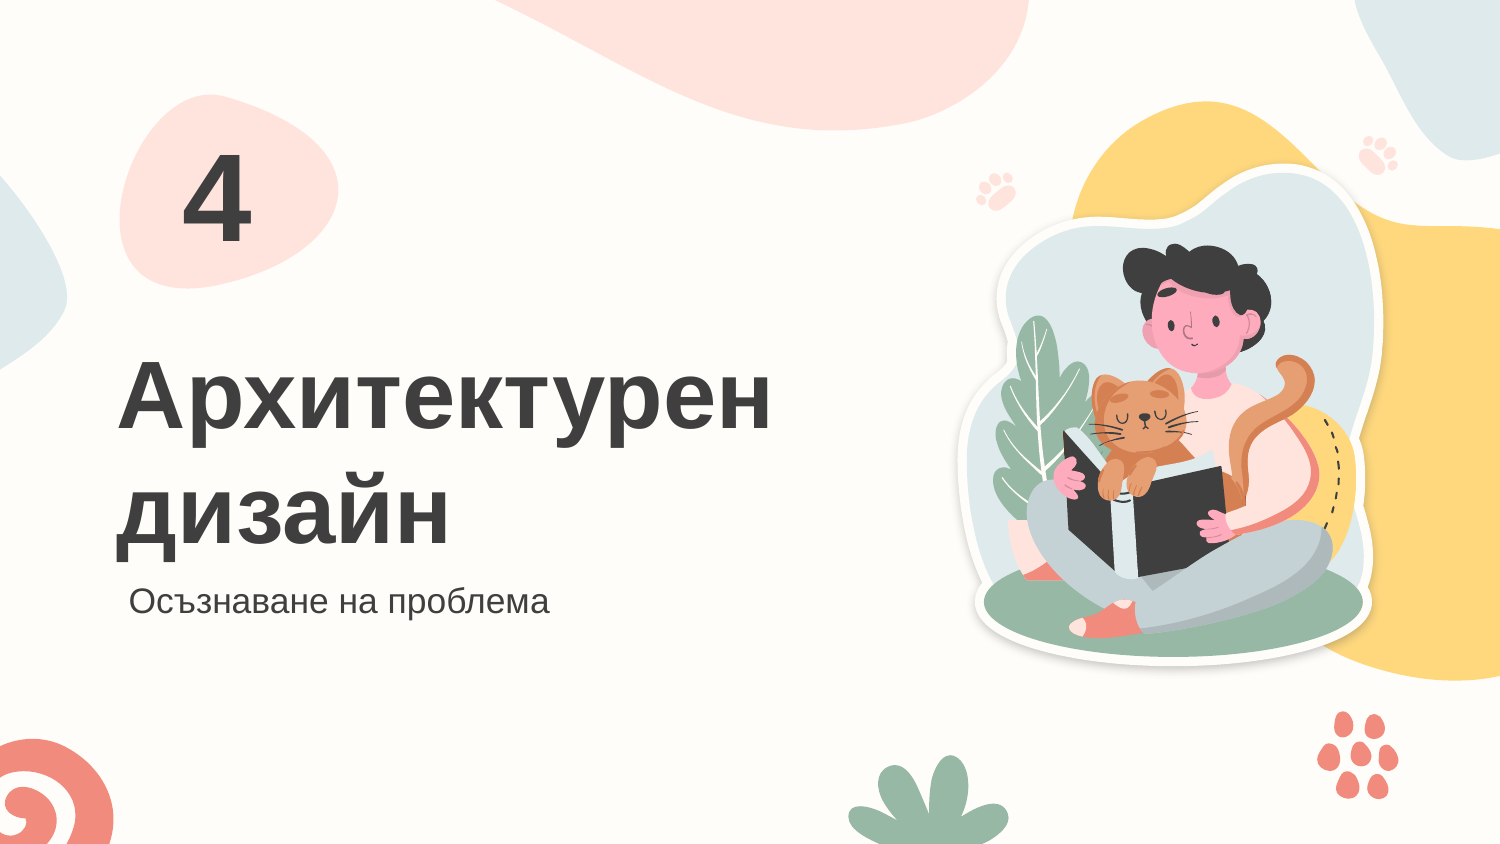

4

# Архитектурен дизайн
Осъзнаване на проблема